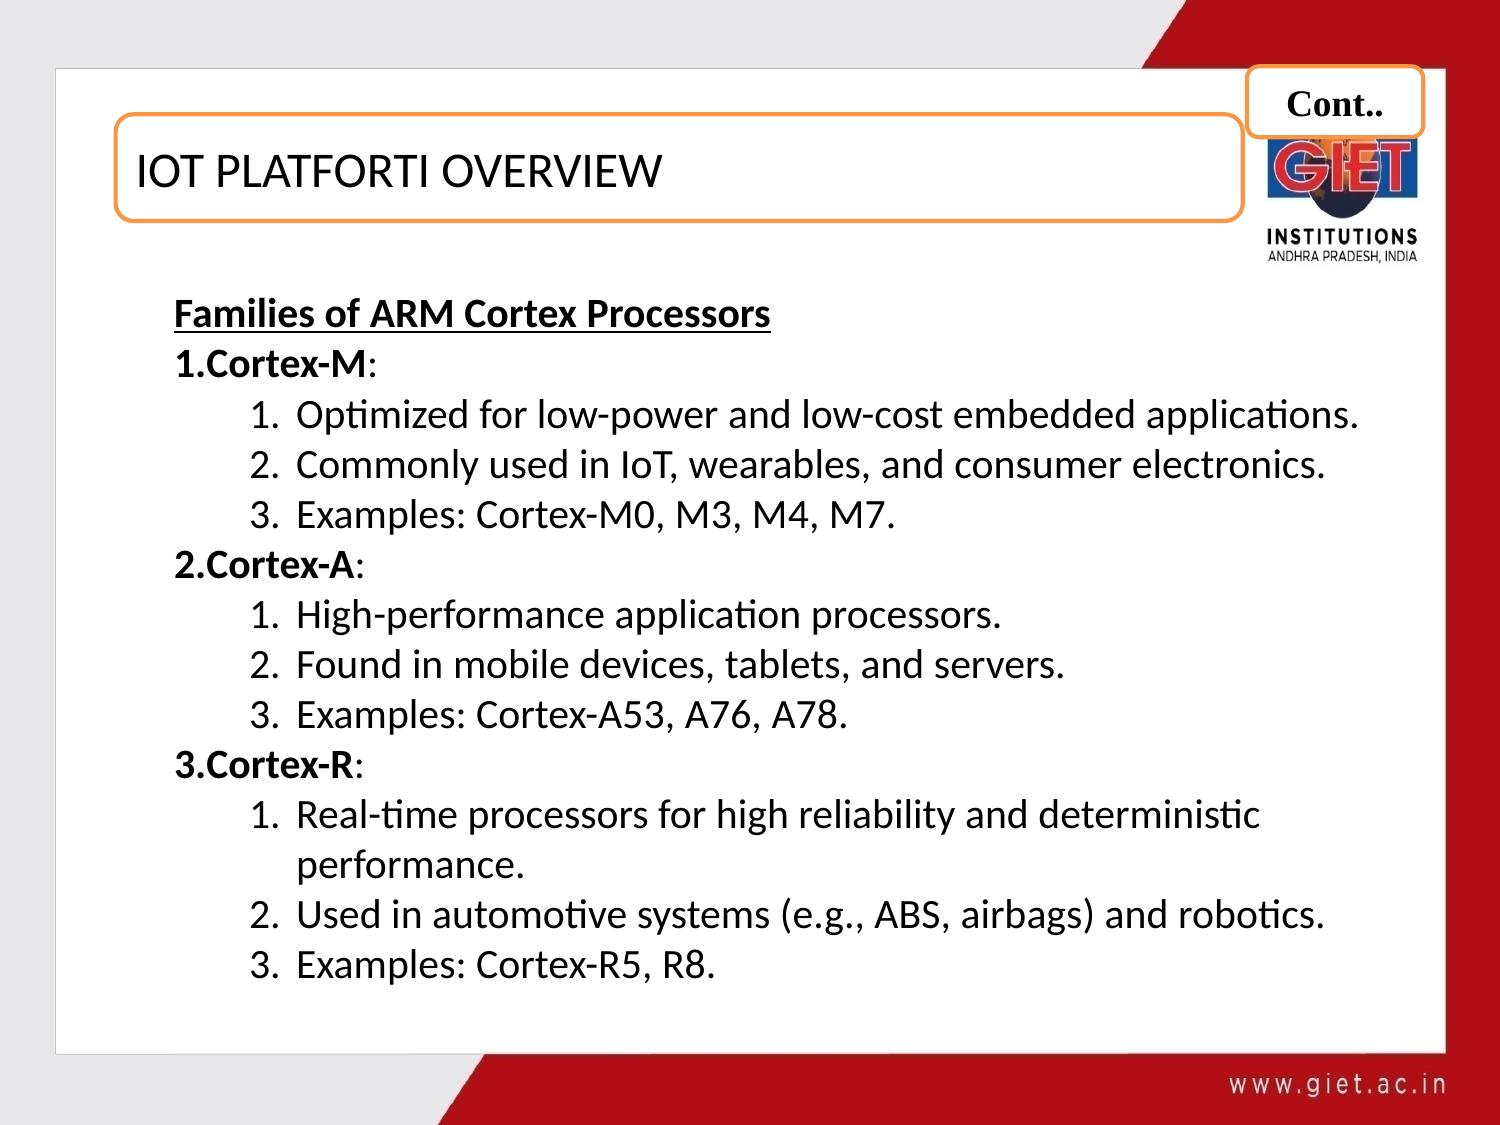

Cont..

IOT PLATFORTI OVERVIEW

Families of ARM Cortex Processors
Cortex-M:
Optimized for low-power and low-cost embedded applications.
Commonly used in IoT, wearables, and consumer electronics.
Examples: Cortex-M0, M3, M4, M7.
Cortex-A:
High-performance application processors.
Found in mobile devices, tablets, and servers.
Examples: Cortex-A53, A76, A78.
Cortex-R:
Real-time processors for high reliability and deterministic performance.
Used in automotive systems (e.g., ABS, airbags) and robotics.
Examples: Cortex-R5, R8.